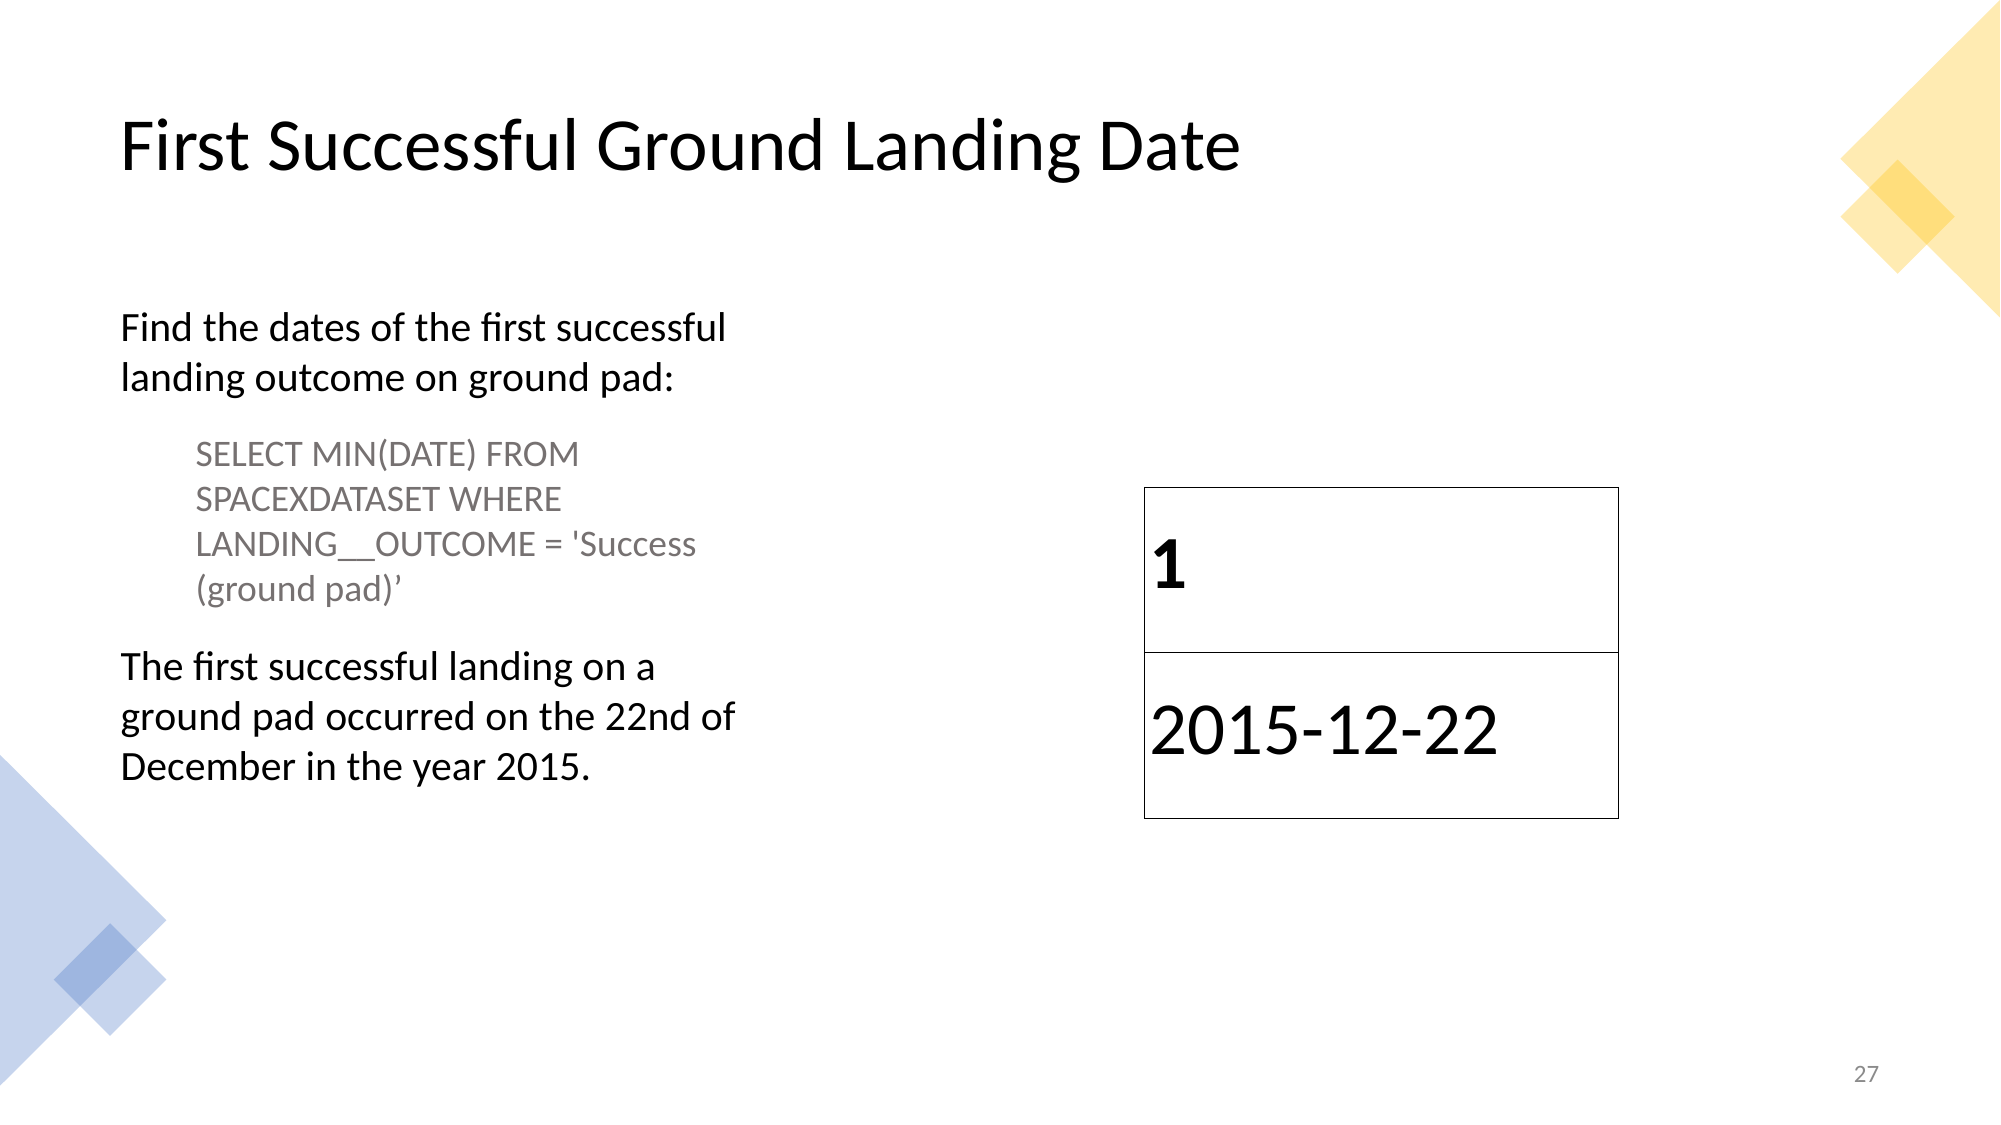

First Successful Ground Landing Date
Find the dates of the first successful landing outcome on ground pad:
SELECT MIN(DATE) FROM SPACEXDATASET WHERE LANDING__OUTCOME = 'Success (ground pad)’
The first successful landing on a ground pad occurred on the 22nd of December in the year 2015.
| 1 |
| --- |
| 2015-12-22 |

27